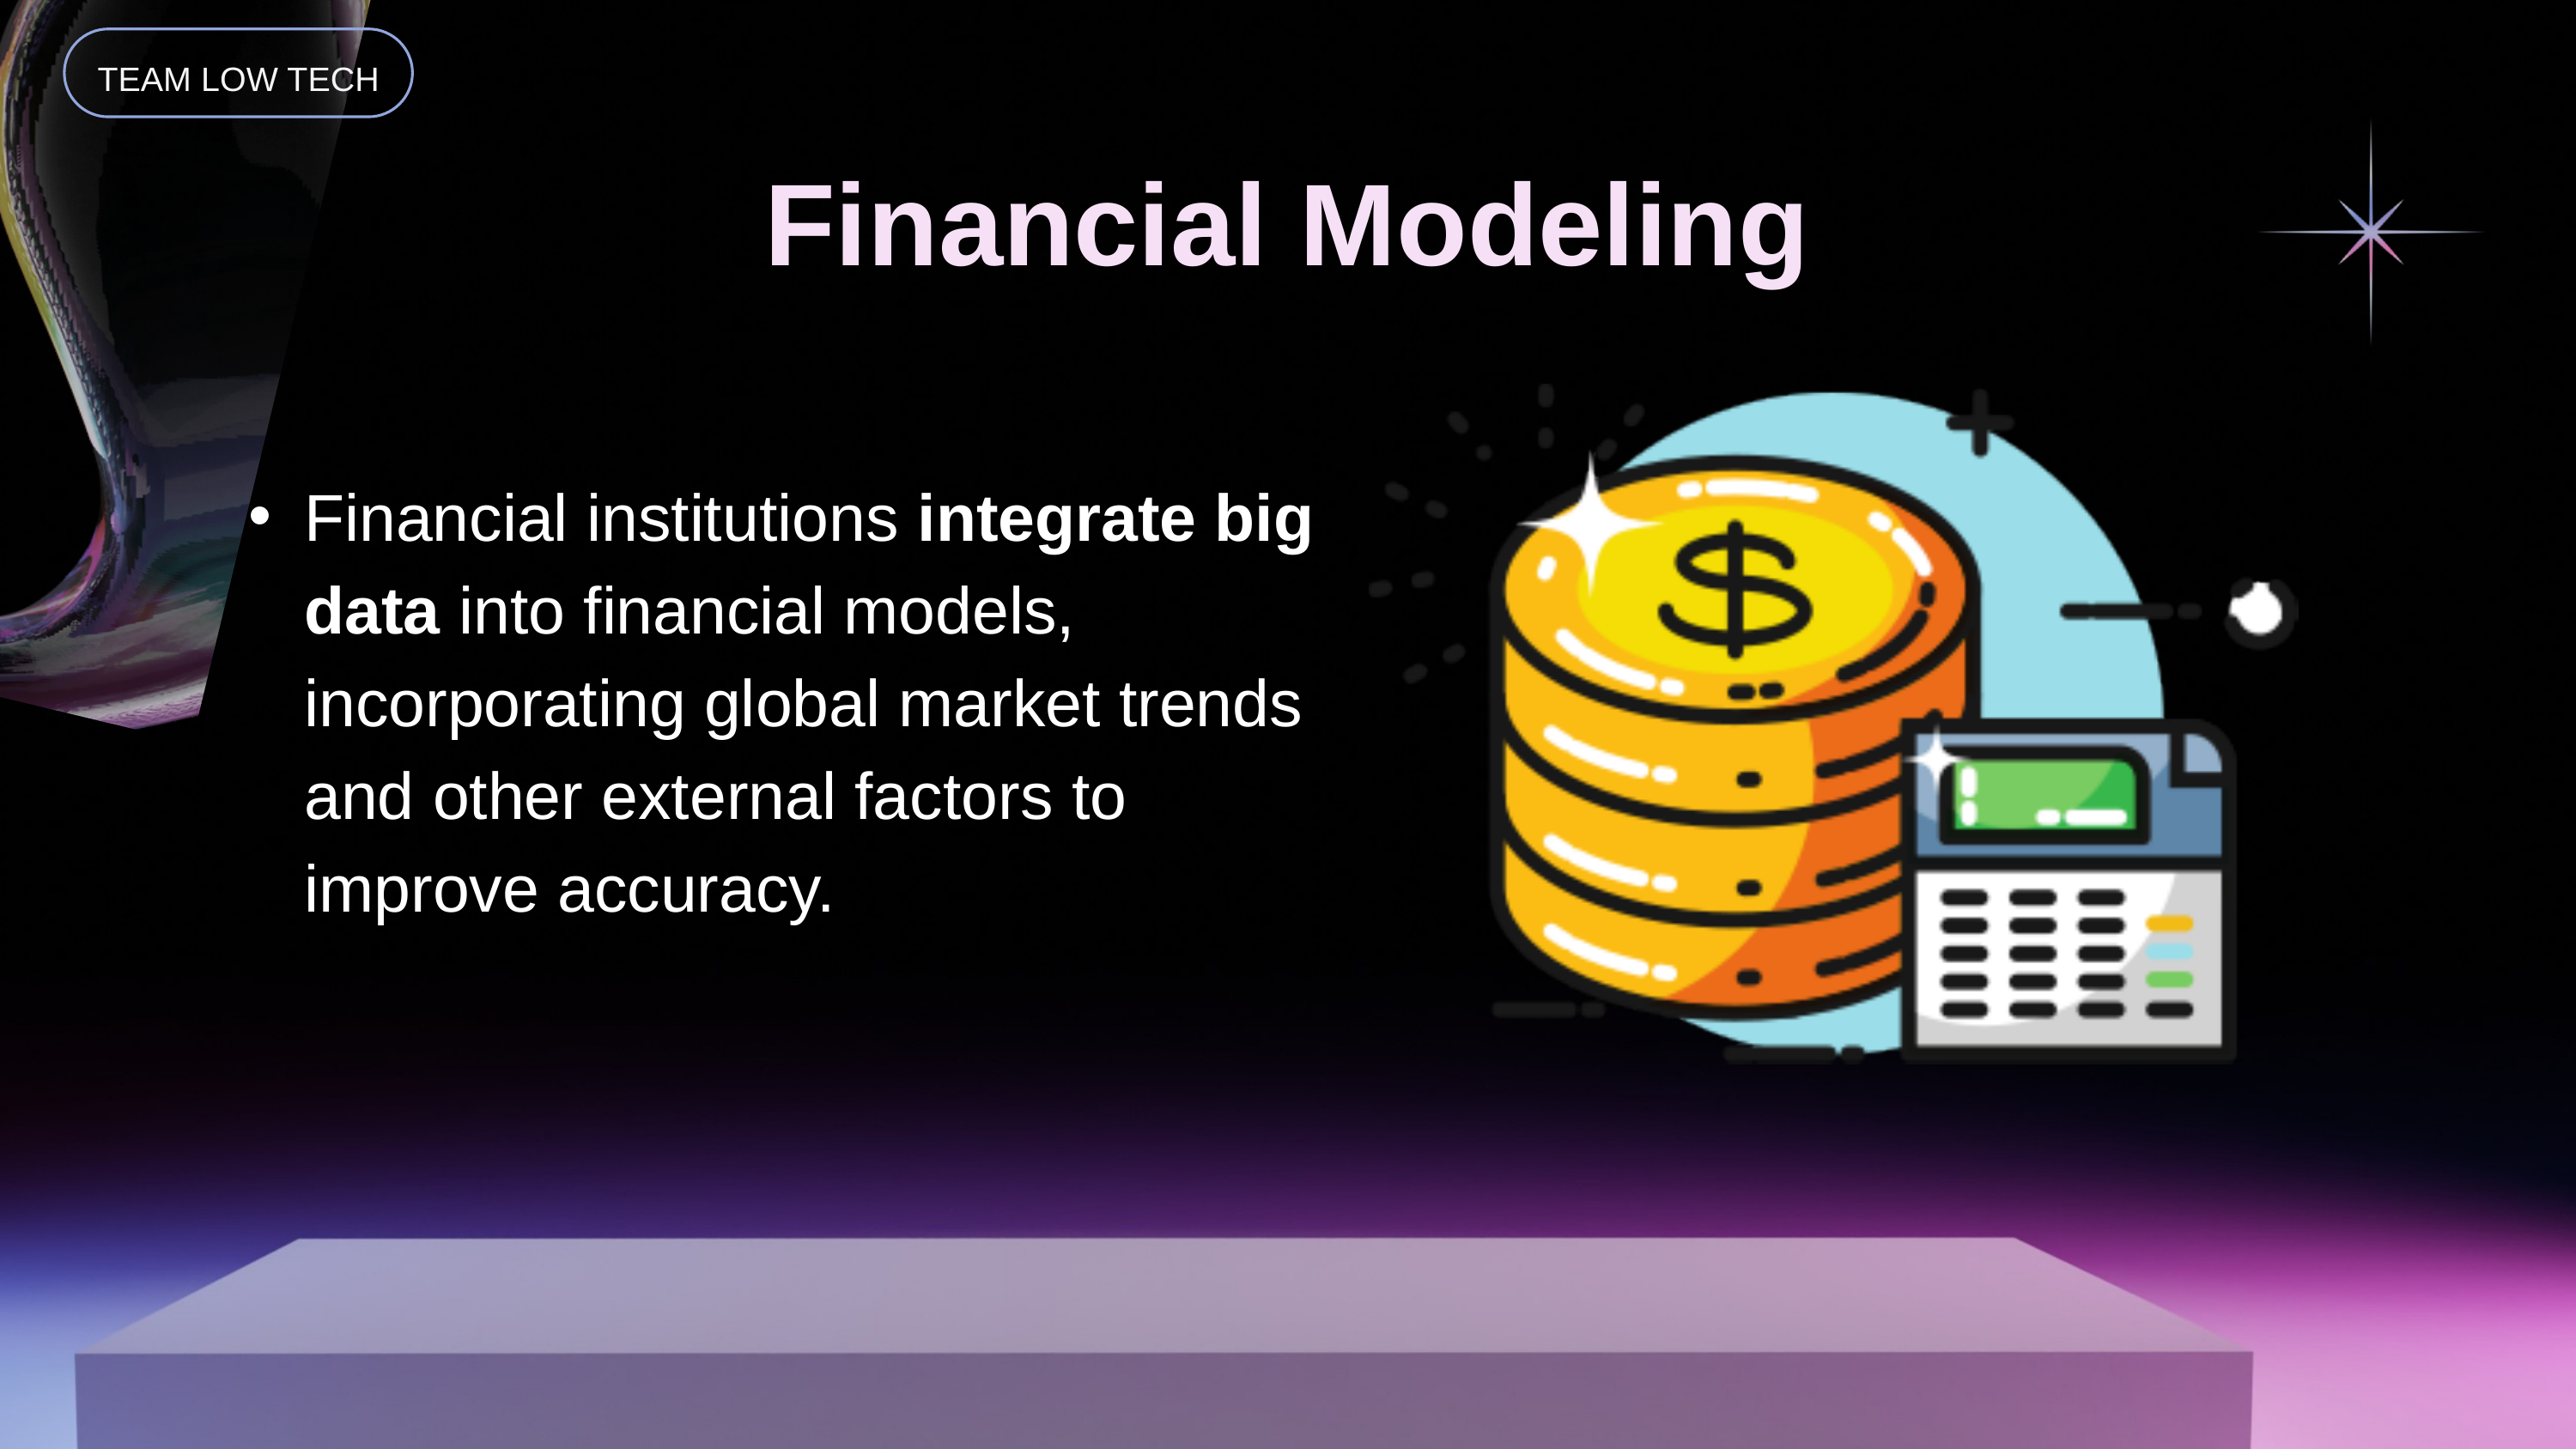

TEAM LOW TECH

Financial Modeling

Financial institutions integrate big data into financial models, incorporating global market trends and other external factors to improve accuracy.